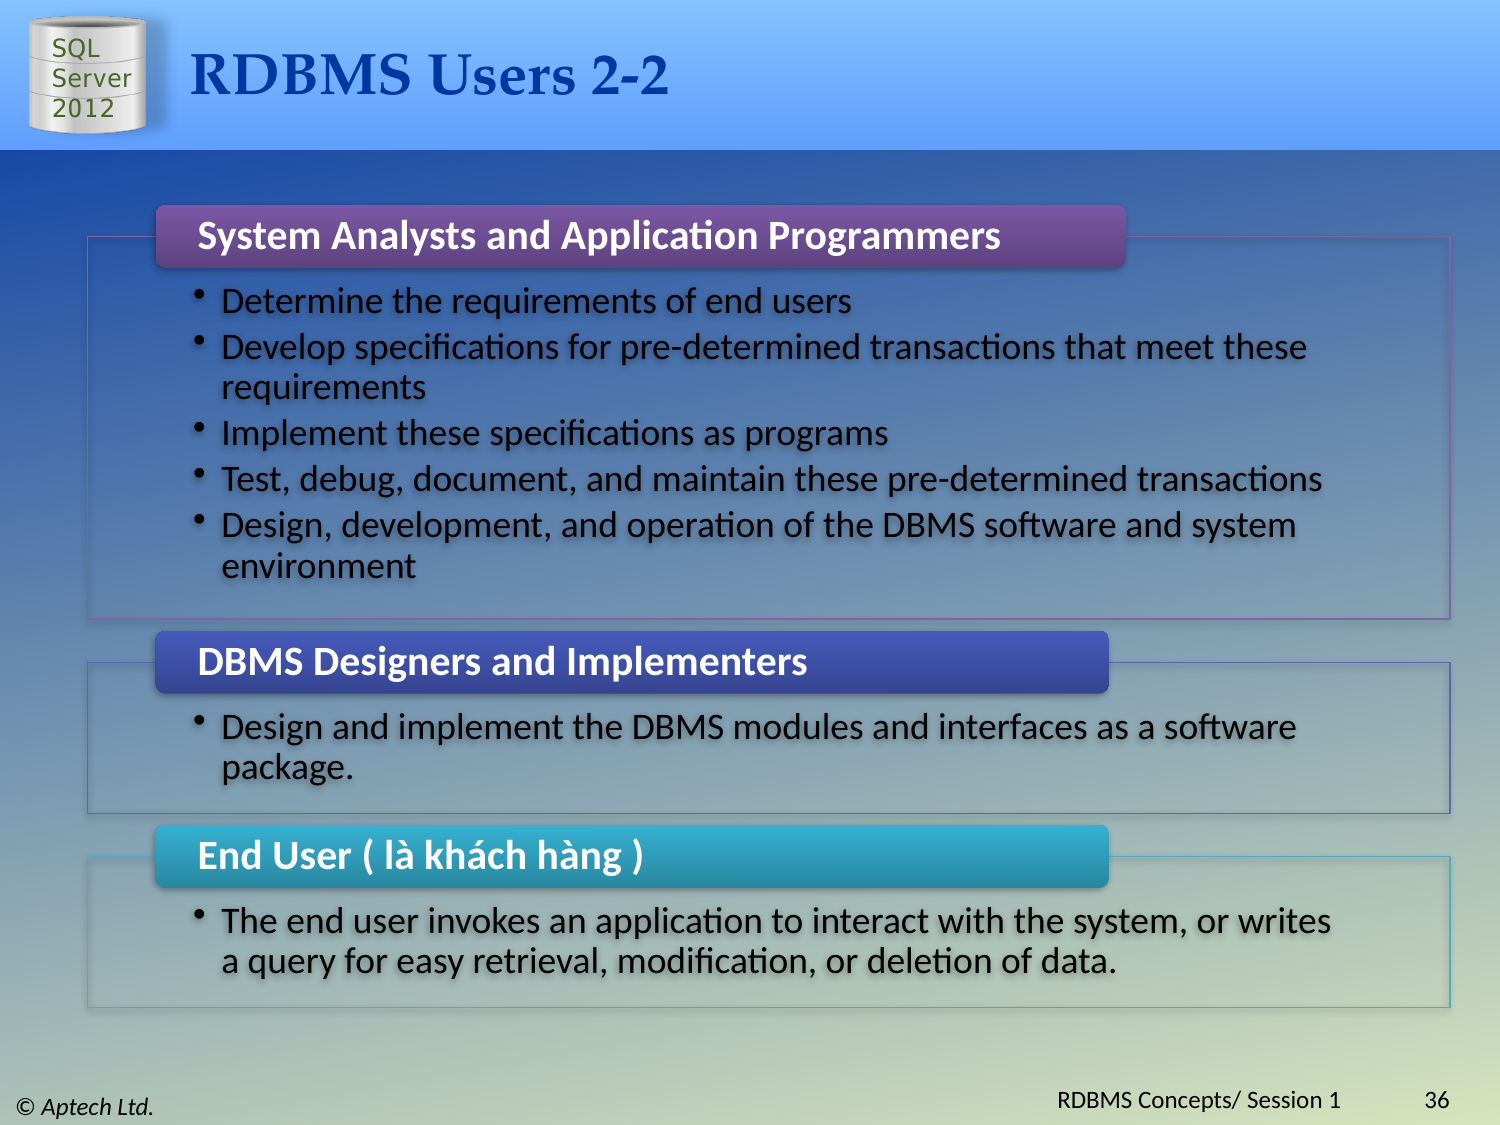

# RDBMS Users 2-2
Determine the requirements of end users
Develop specifications for pre-determined transactions that meet these requirements
Implement these specifications as programs
Test, debug, document, and maintain these pre-determined transactions
Design, development, and operation of the DBMS software and system environment
System Analysts and Application Programmers
Design and implement the DBMS modules and interfaces as a software package.
DBMS Designers and Implementers
The end user invokes an application to interact with the system, or writes a query for easy retrieval, modification, or deletion of data.
End User ( là khách hàng )
RDBMS Concepts/ Session 1
36